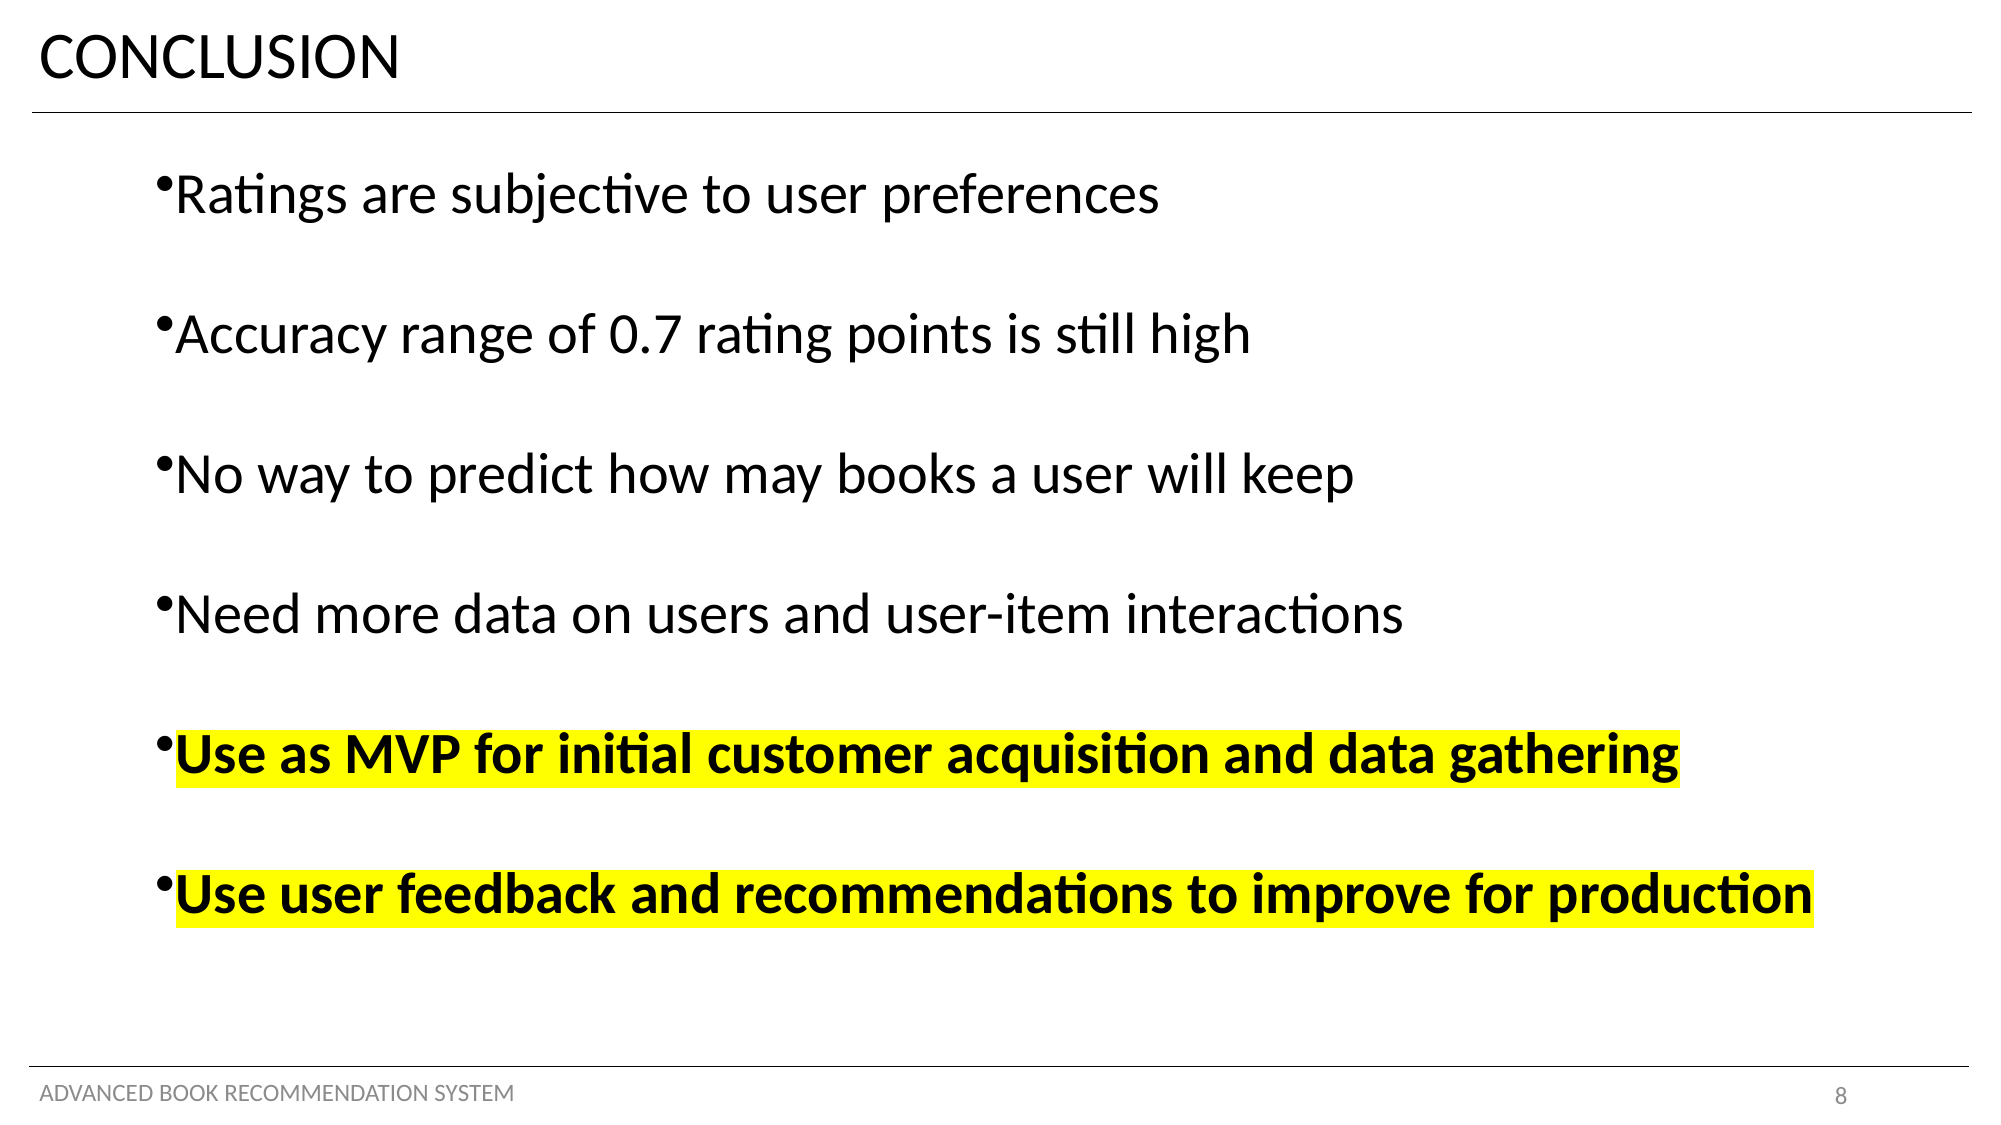

# CONCLUSION
Ratings are subjective to user preferences
Accuracy range of 0.7 rating points is still high
No way to predict how may books a user will keep
Need more data on users and user-item interactions
Use as MVP for initial customer acquisition and data gathering
Use user feedback and recommendations to improve for production
ADVANCED BOOK RECOMMENDATION SYSTEM
8